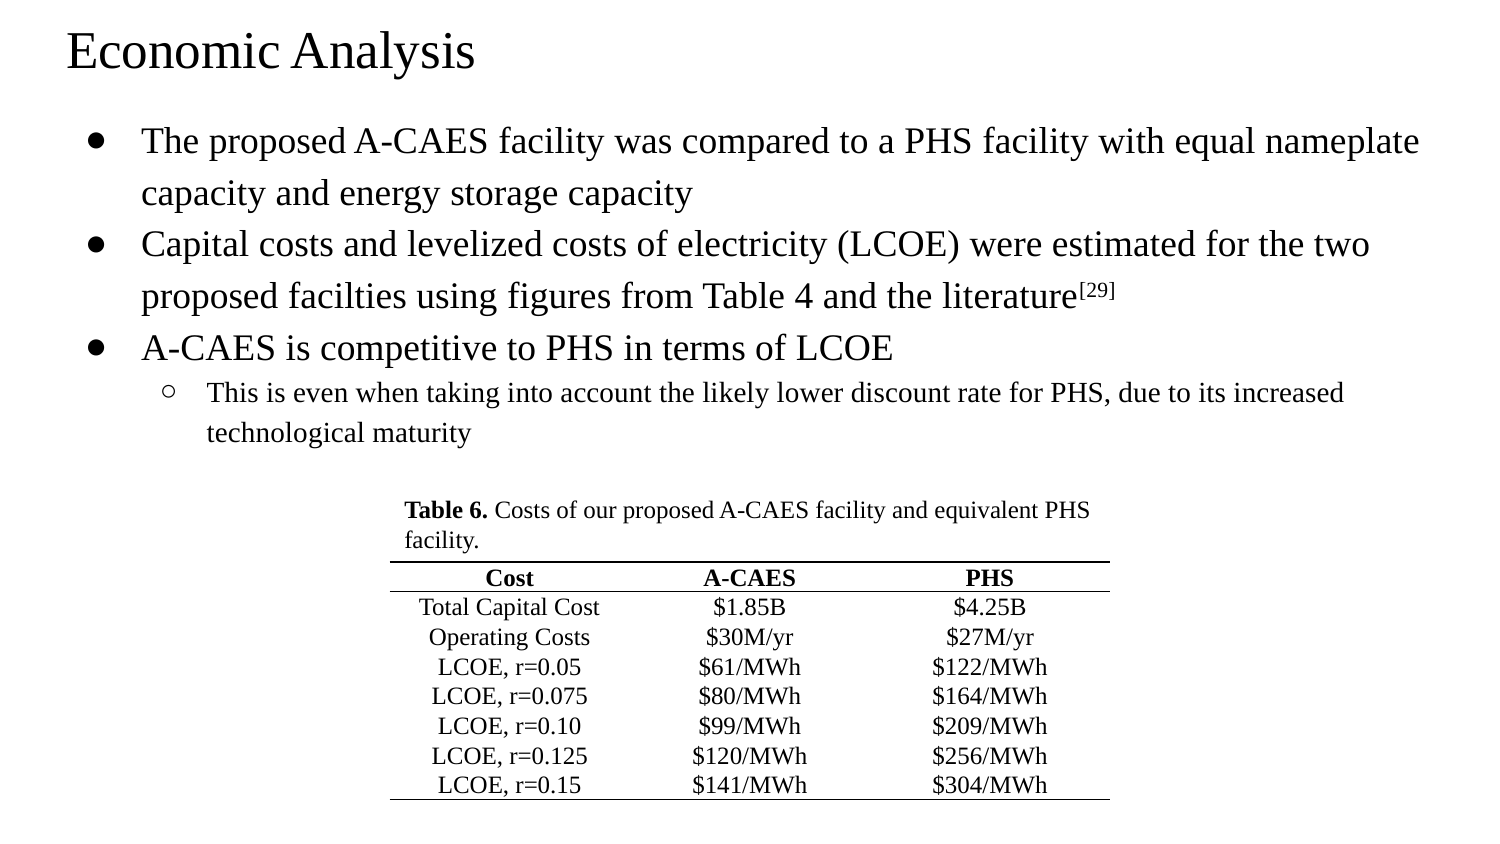

# Economic Analysis
The proposed A-CAES facility was compared to a PHS facility with equal nameplate capacity and energy storage capacity
Capital costs and levelized costs of electricity (LCOE) were estimated for the two proposed facilties using figures from Table 4 and the literature[29]
A-CAES is competitive to PHS in terms of LCOE
This is even when taking into account the likely lower discount rate for PHS, due to its increased technological maturity
Table 6. Costs of our proposed A-CAES facility and equivalent PHS facility.
| Cost | A-CAES | PHS |
| --- | --- | --- |
| Total Capital Cost | $1.85B | $4.25B |
| Operating Costs | $30M/yr | $27M/yr |
| LCOE, r=0.05 | $61/MWh | $122/MWh |
| LCOE, r=0.075 | $80/MWh | $164/MWh |
| LCOE, r=0.10 | $99/MWh | $209/MWh |
| LCOE, r=0.125 | $120/MWh | $256/MWh |
| LCOE, r=0.15 | $141/MWh | $304/MWh |